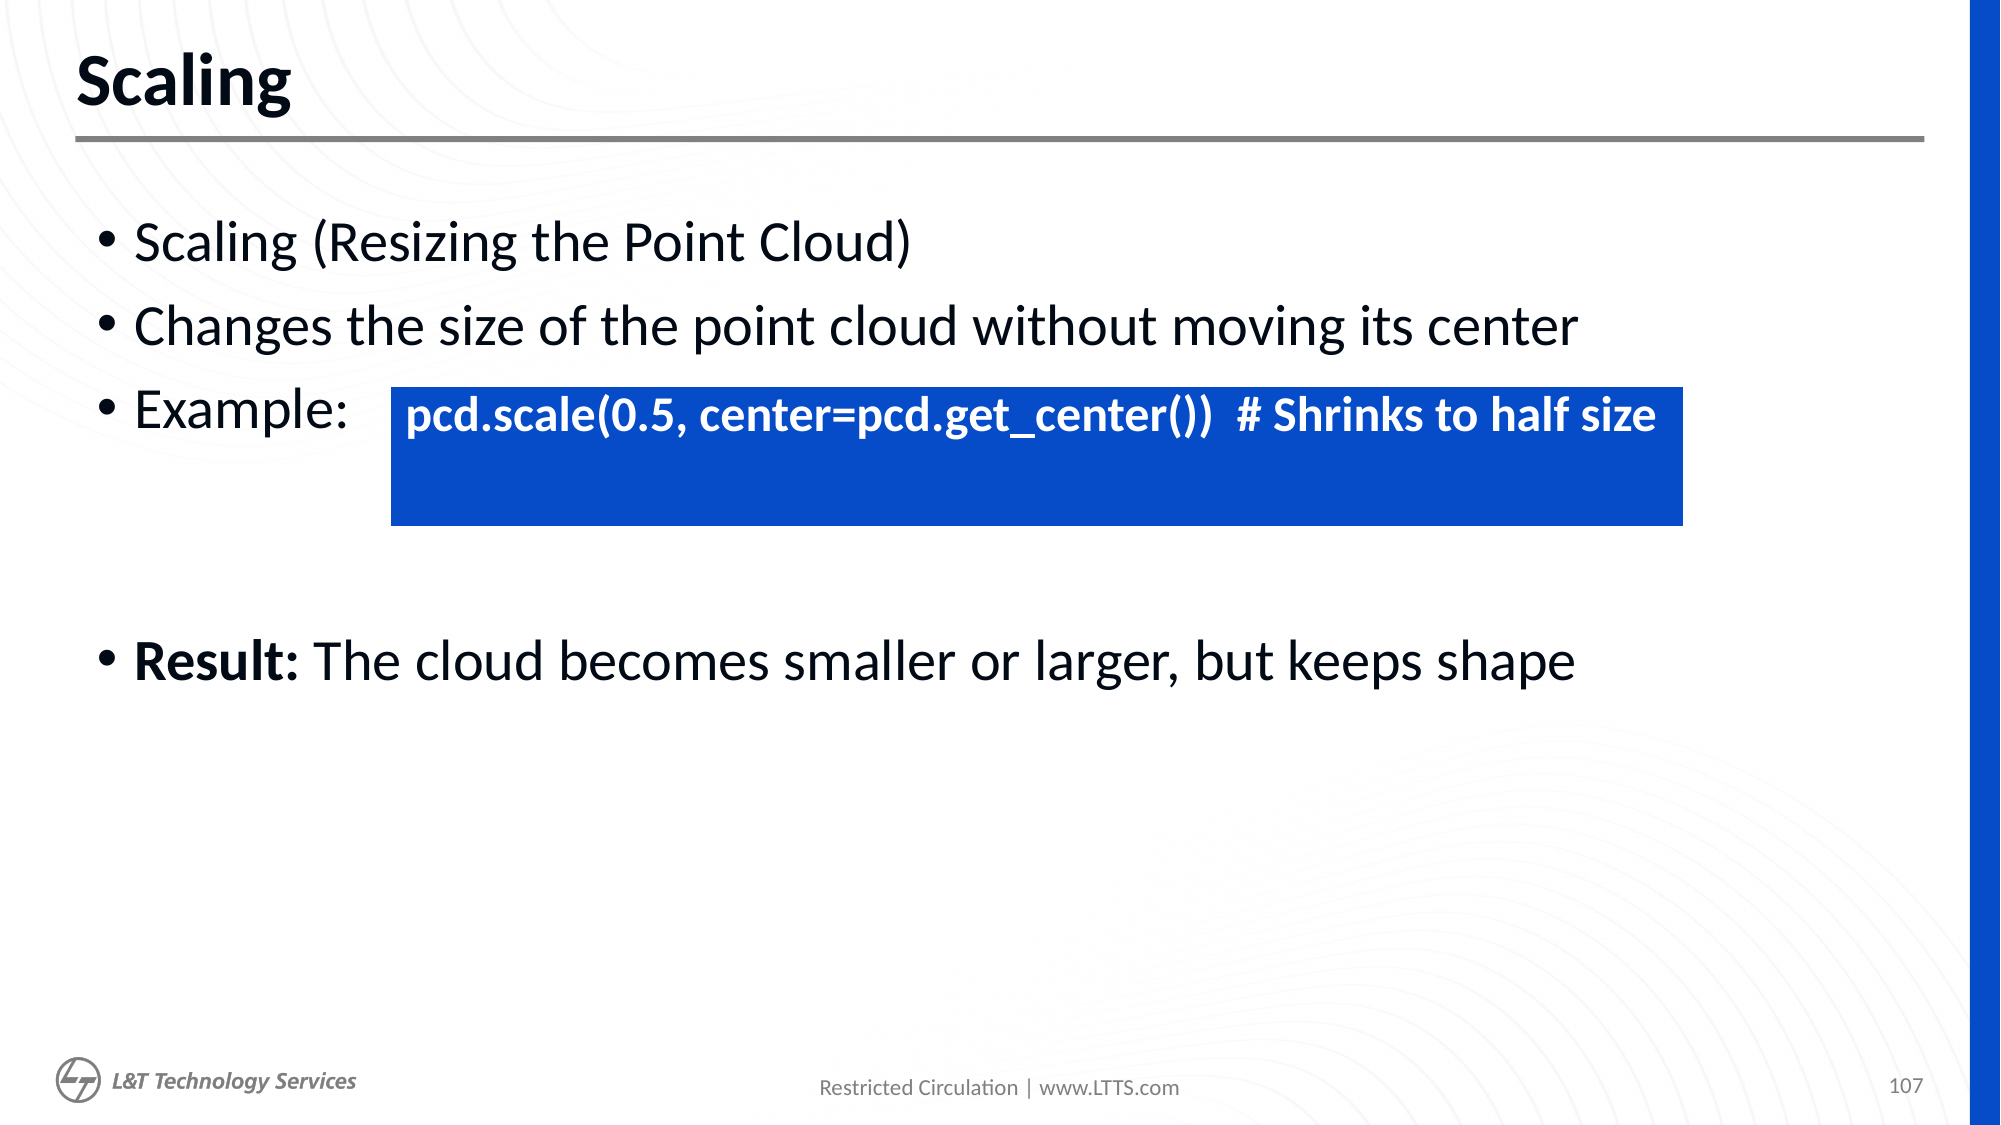

# Scaling
Scaling (Resizing the Point Cloud)
Changes the size of the point cloud without moving its center
Example:

Result: The cloud becomes smaller or larger, but keeps shape
| pcd.scale(0.5, center=pcd.get\_center())  # Shrinks to half size |
| --- |